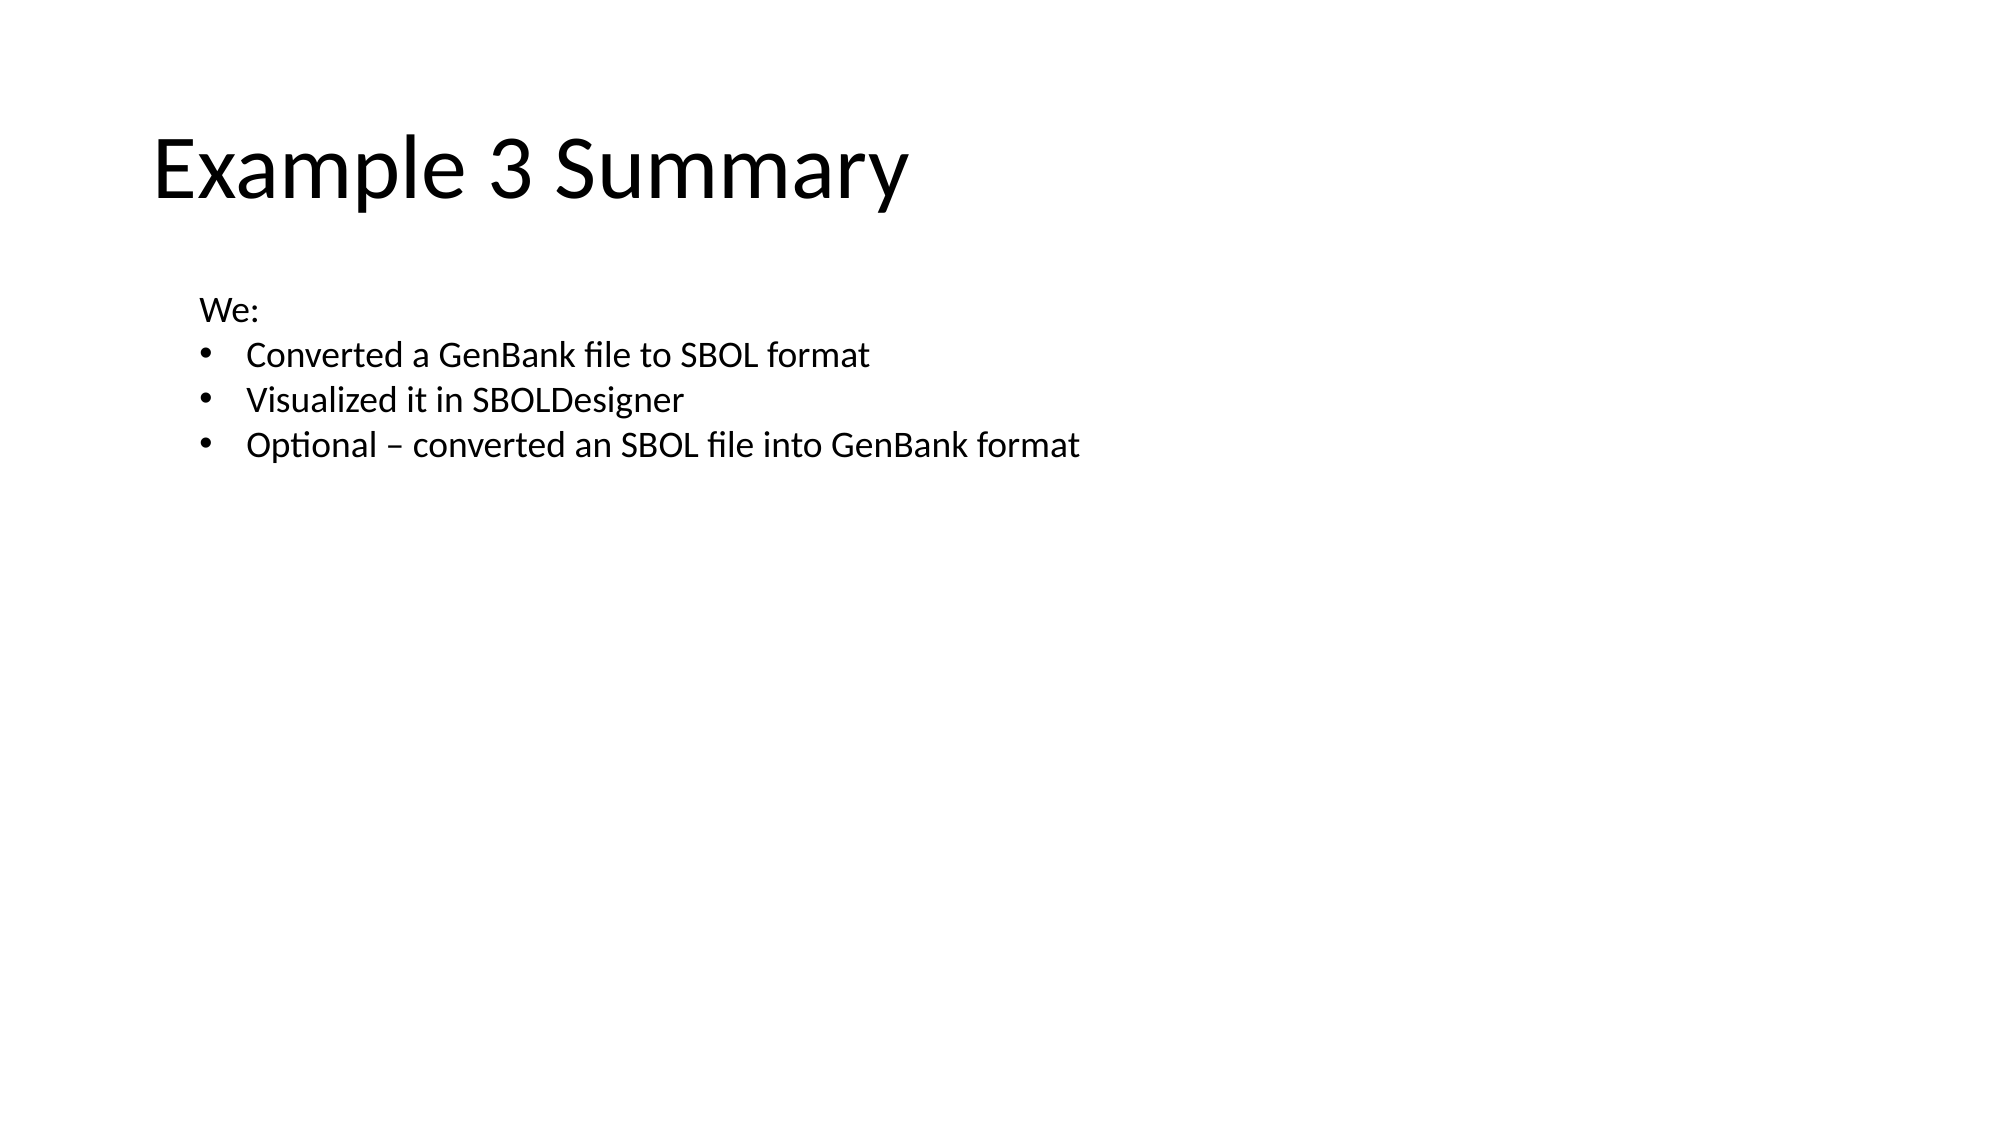

# Example 3 Summary
We:
Converted a GenBank file to SBOL format
Visualized it in SBOLDesigner
Optional – converted an SBOL file into GenBank format